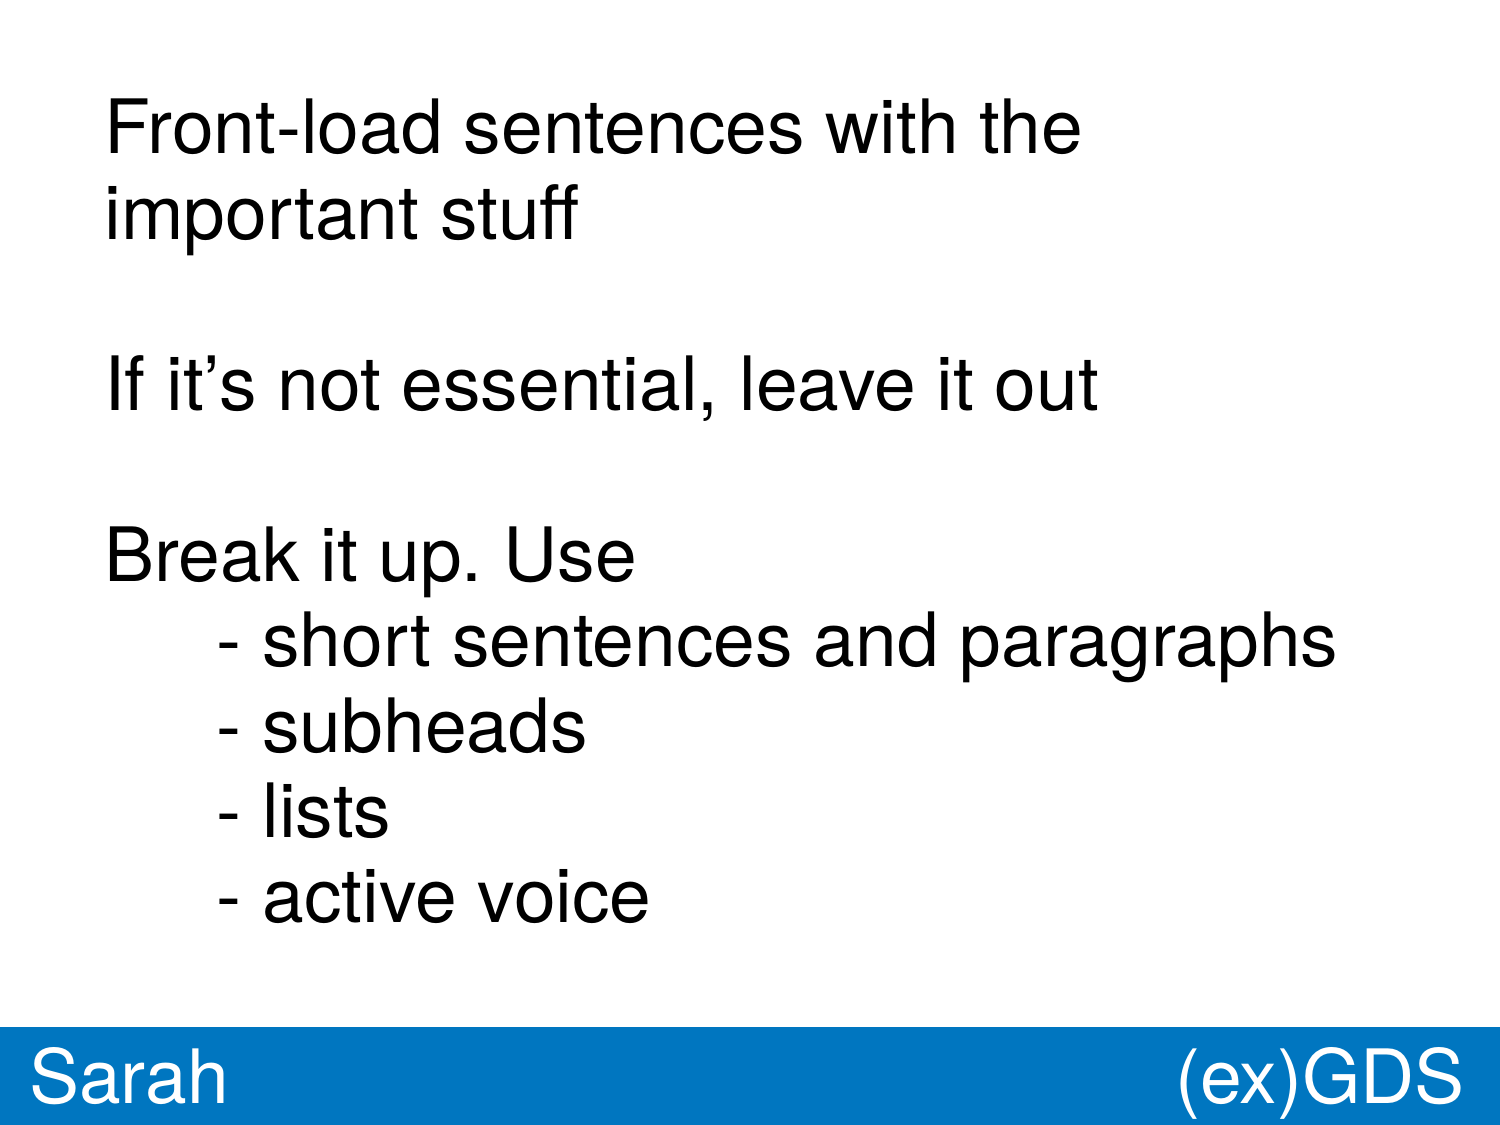

Front-load sentences with the important stuff

If it’s not essential, leave it out

Break it up. Use
- short sentences and paragraphs
- subheads
- lists
- active voice

Sarah
(ex)GDS
GDS

Paul
*